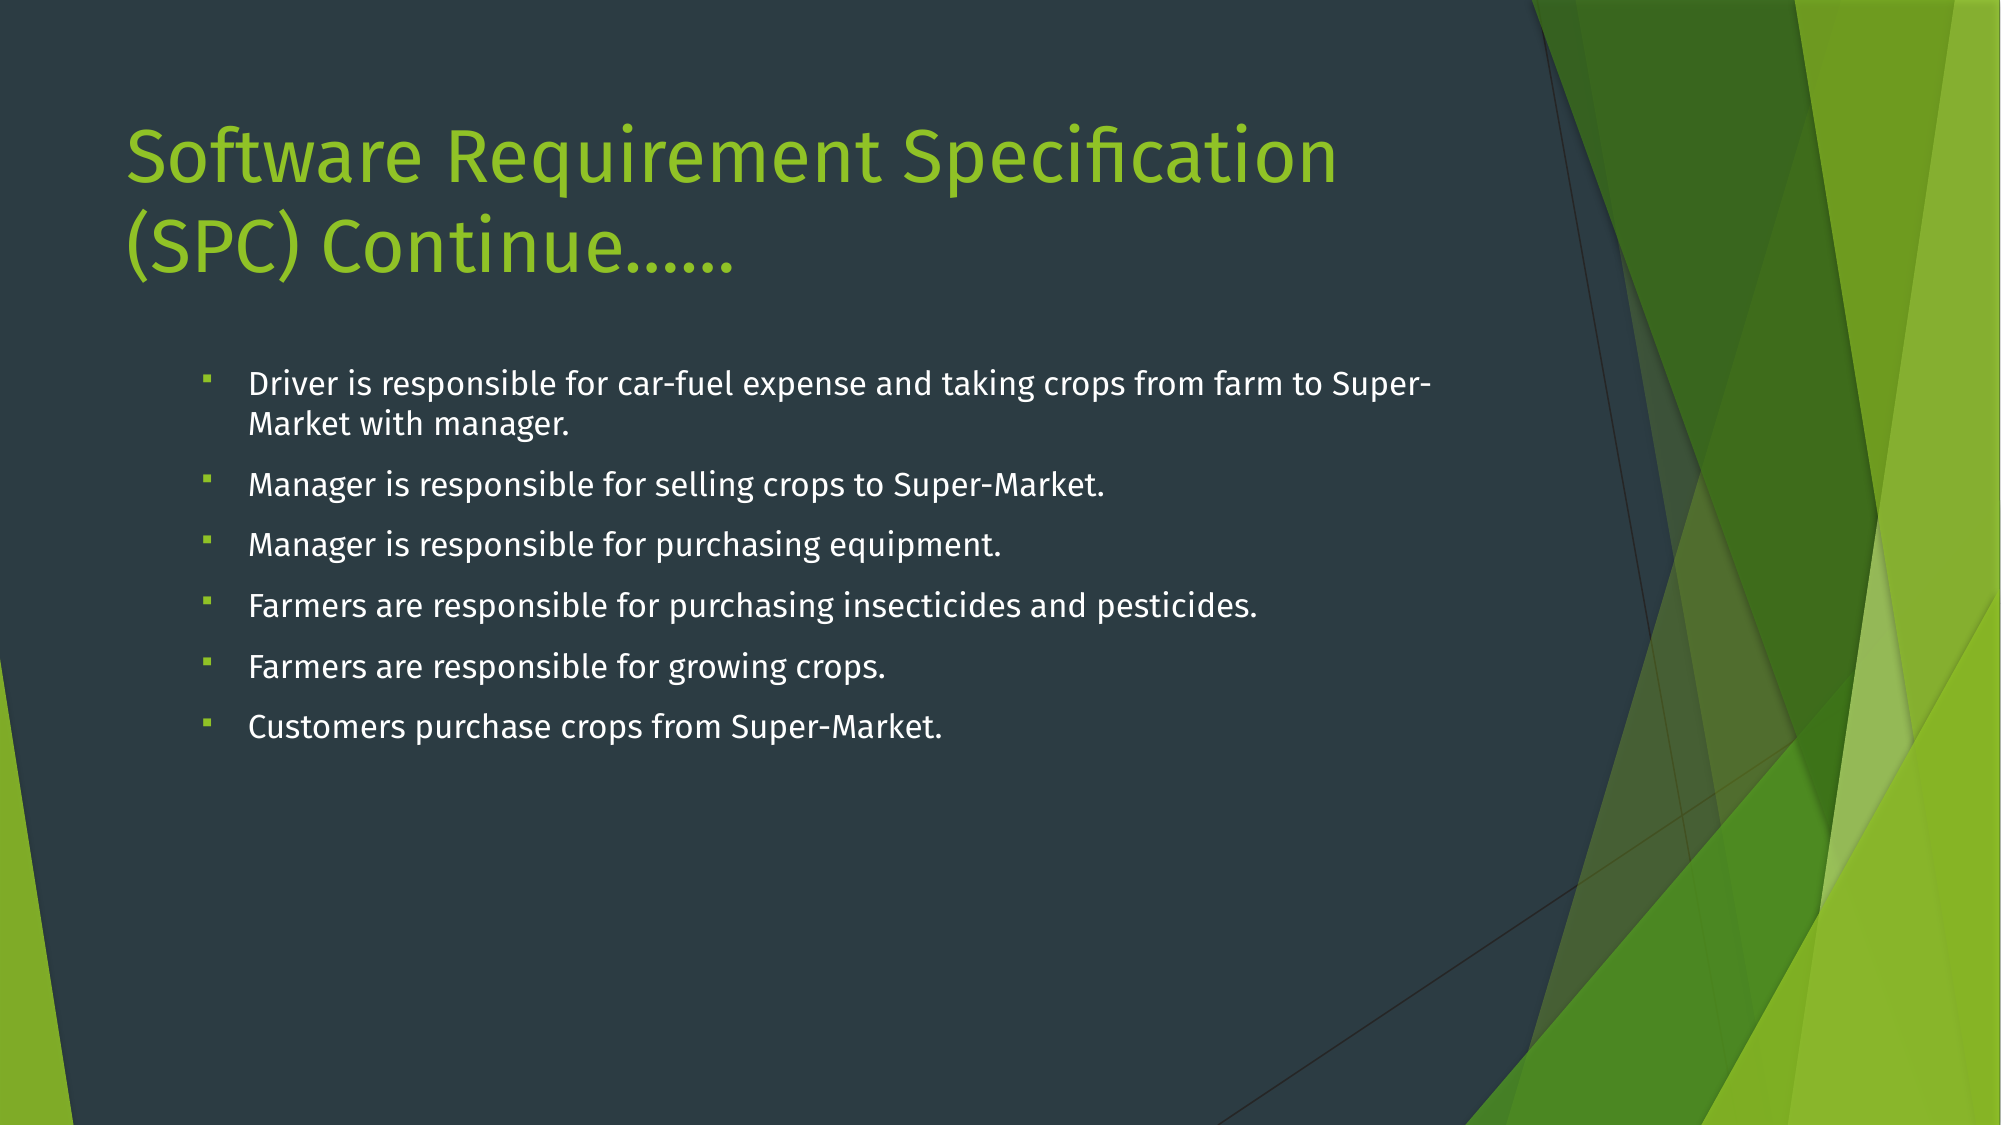

# Software Requirement Specification (SPC) Continue……
Driver is responsible for car-fuel expense and taking crops from farm to Super-Market with manager.
Manager is responsible for selling crops to Super-Market.
Manager is responsible for purchasing equipment.
Farmers are responsible for purchasing insecticides and pesticides.
Farmers are responsible for growing crops.
Customers purchase crops from Super-Market.